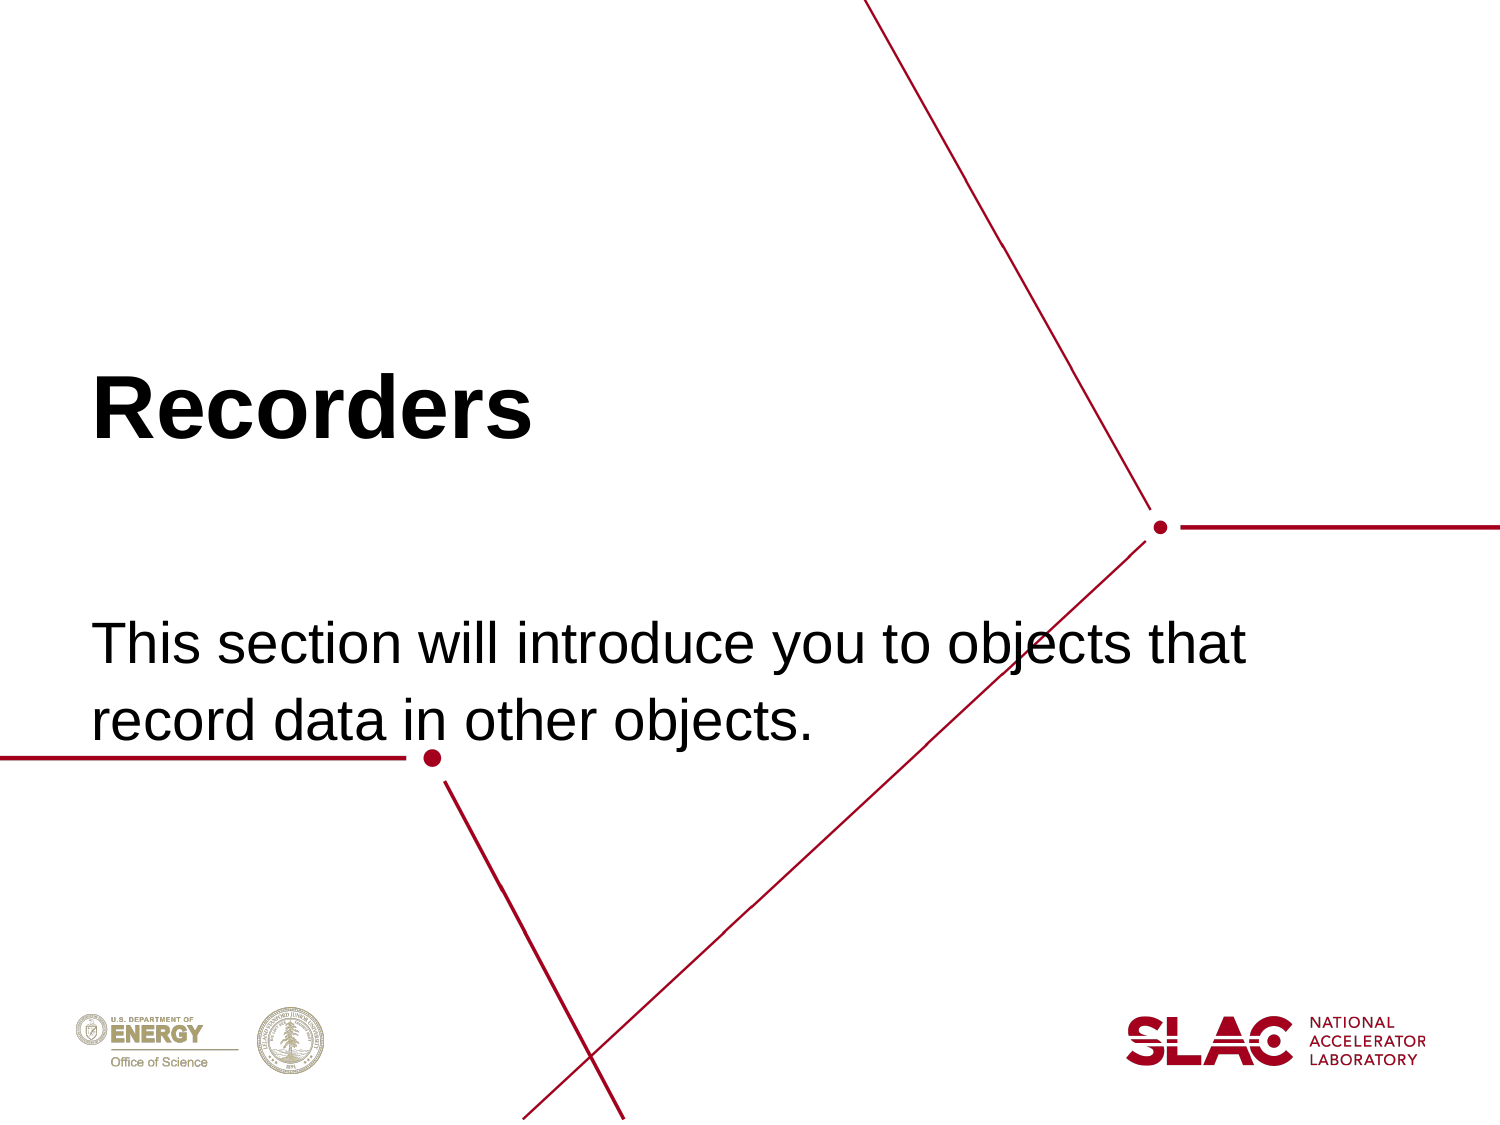

# Recorders

This section will introduce you to objects that record data in other objects.